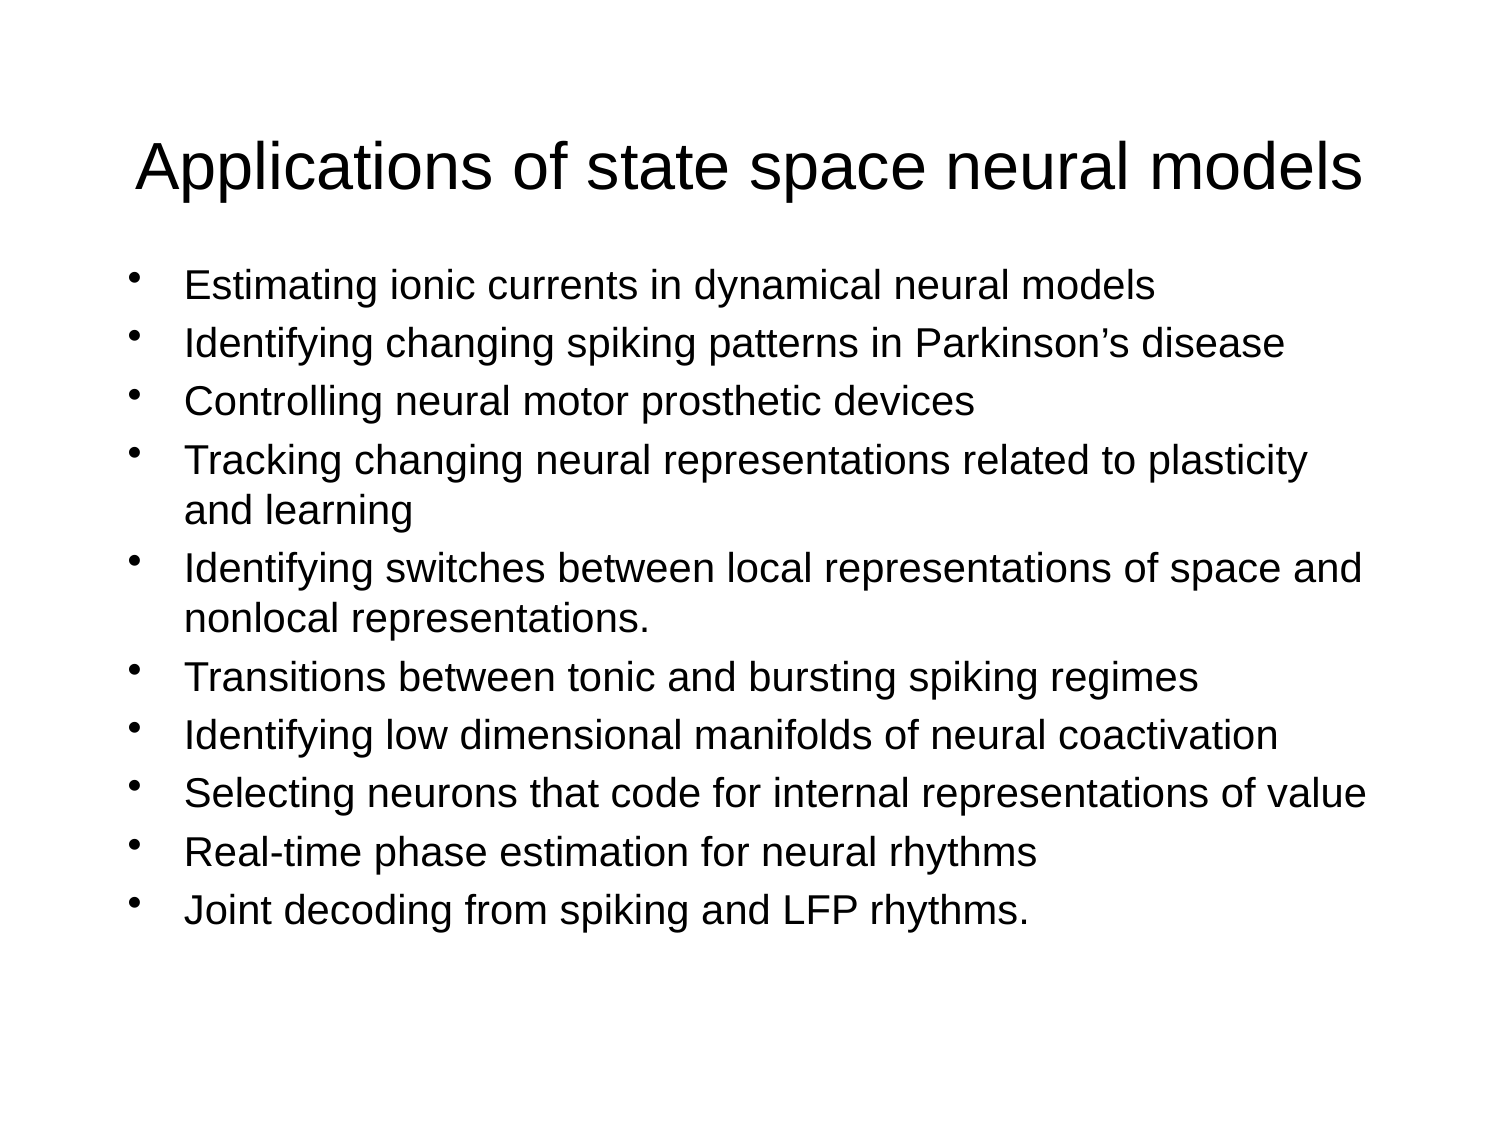

# Applications of state space neural models
Estimating ionic currents in dynamical neural models
Identifying changing spiking patterns in Parkinson’s disease
Controlling neural motor prosthetic devices
Tracking changing neural representations related to plasticity and learning
Identifying switches between local representations of space and nonlocal representations.
Transitions between tonic and bursting spiking regimes
Identifying low dimensional manifolds of neural coactivation
Selecting neurons that code for internal representations of value
Real-time phase estimation for neural rhythms
Joint decoding from spiking and LFP rhythms.